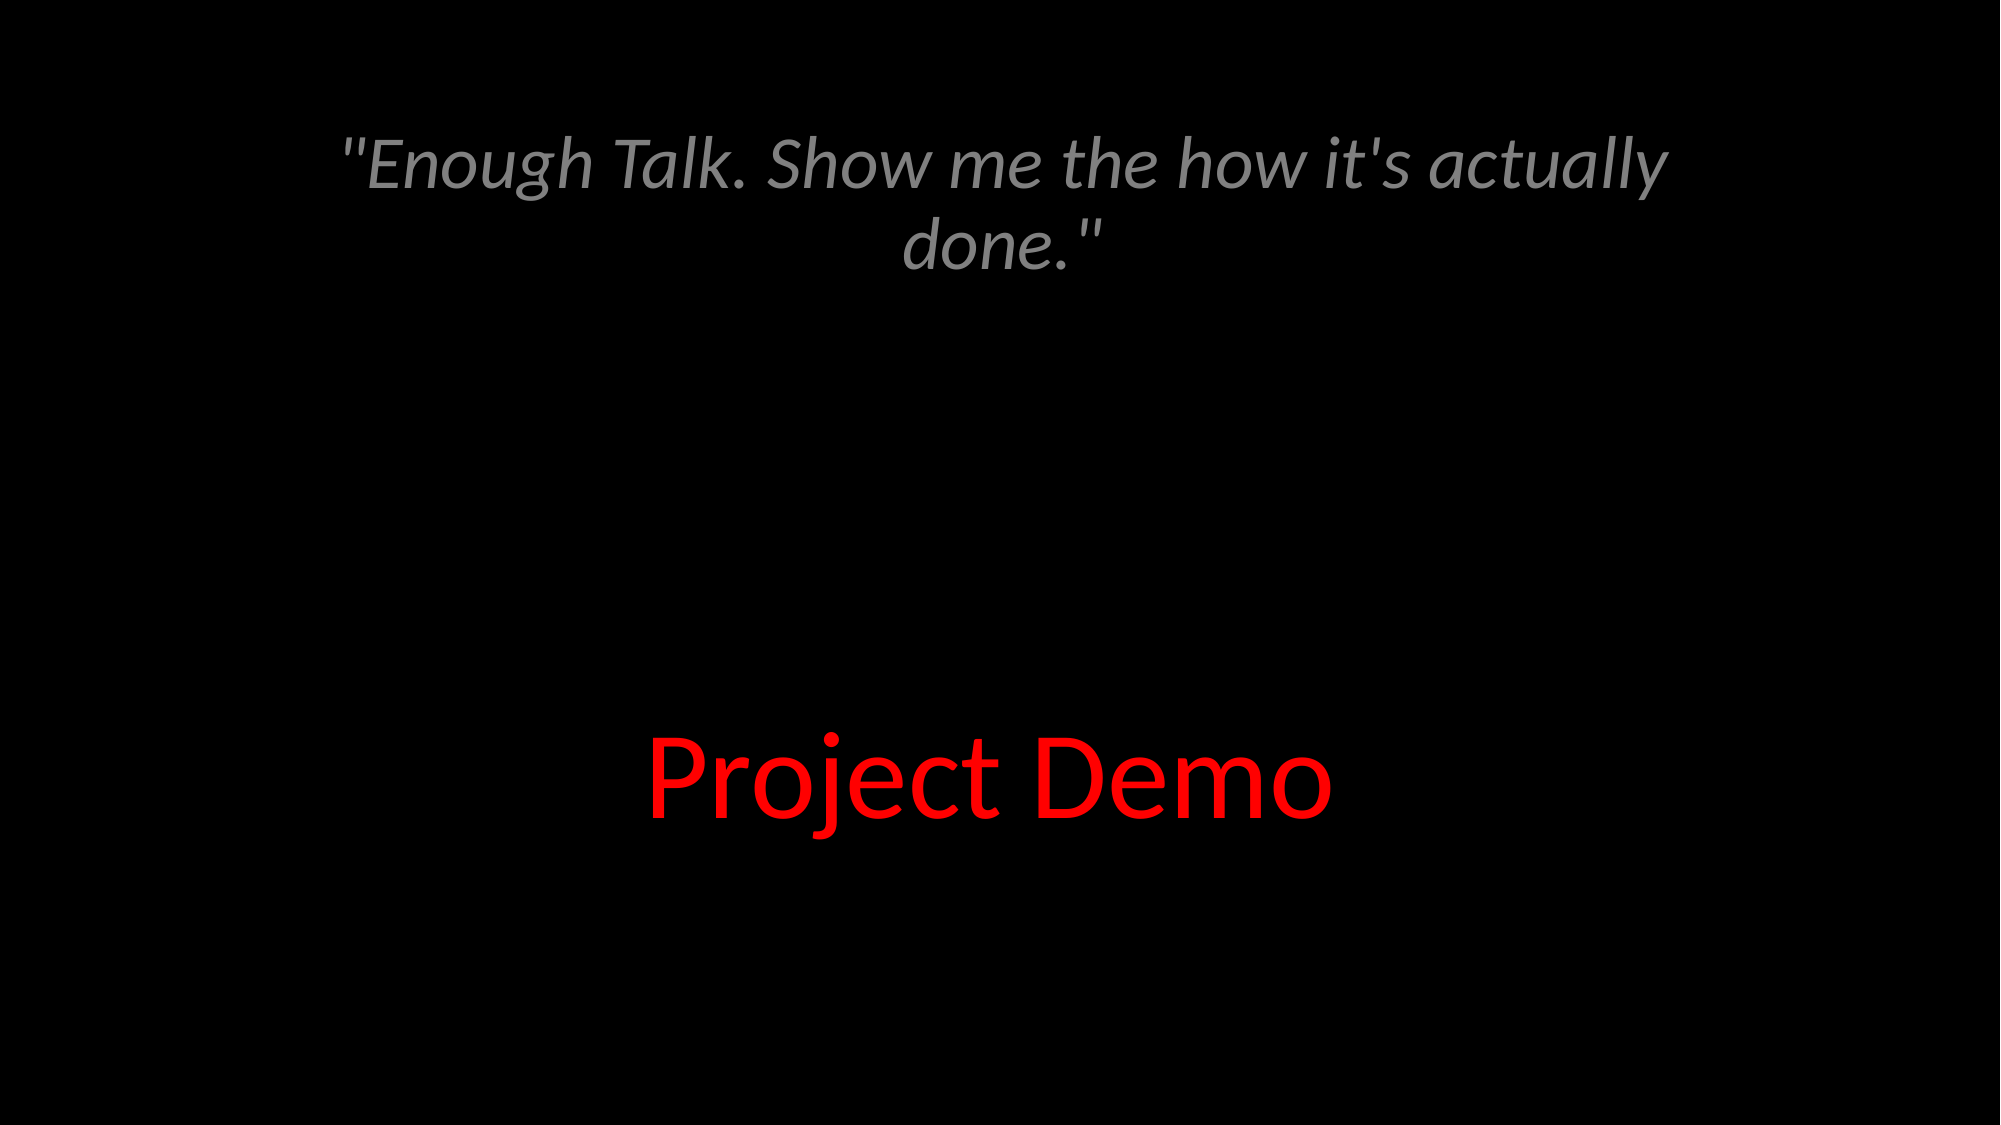

"Enough Talk. Show me the how it's actually done."
# Project Demo